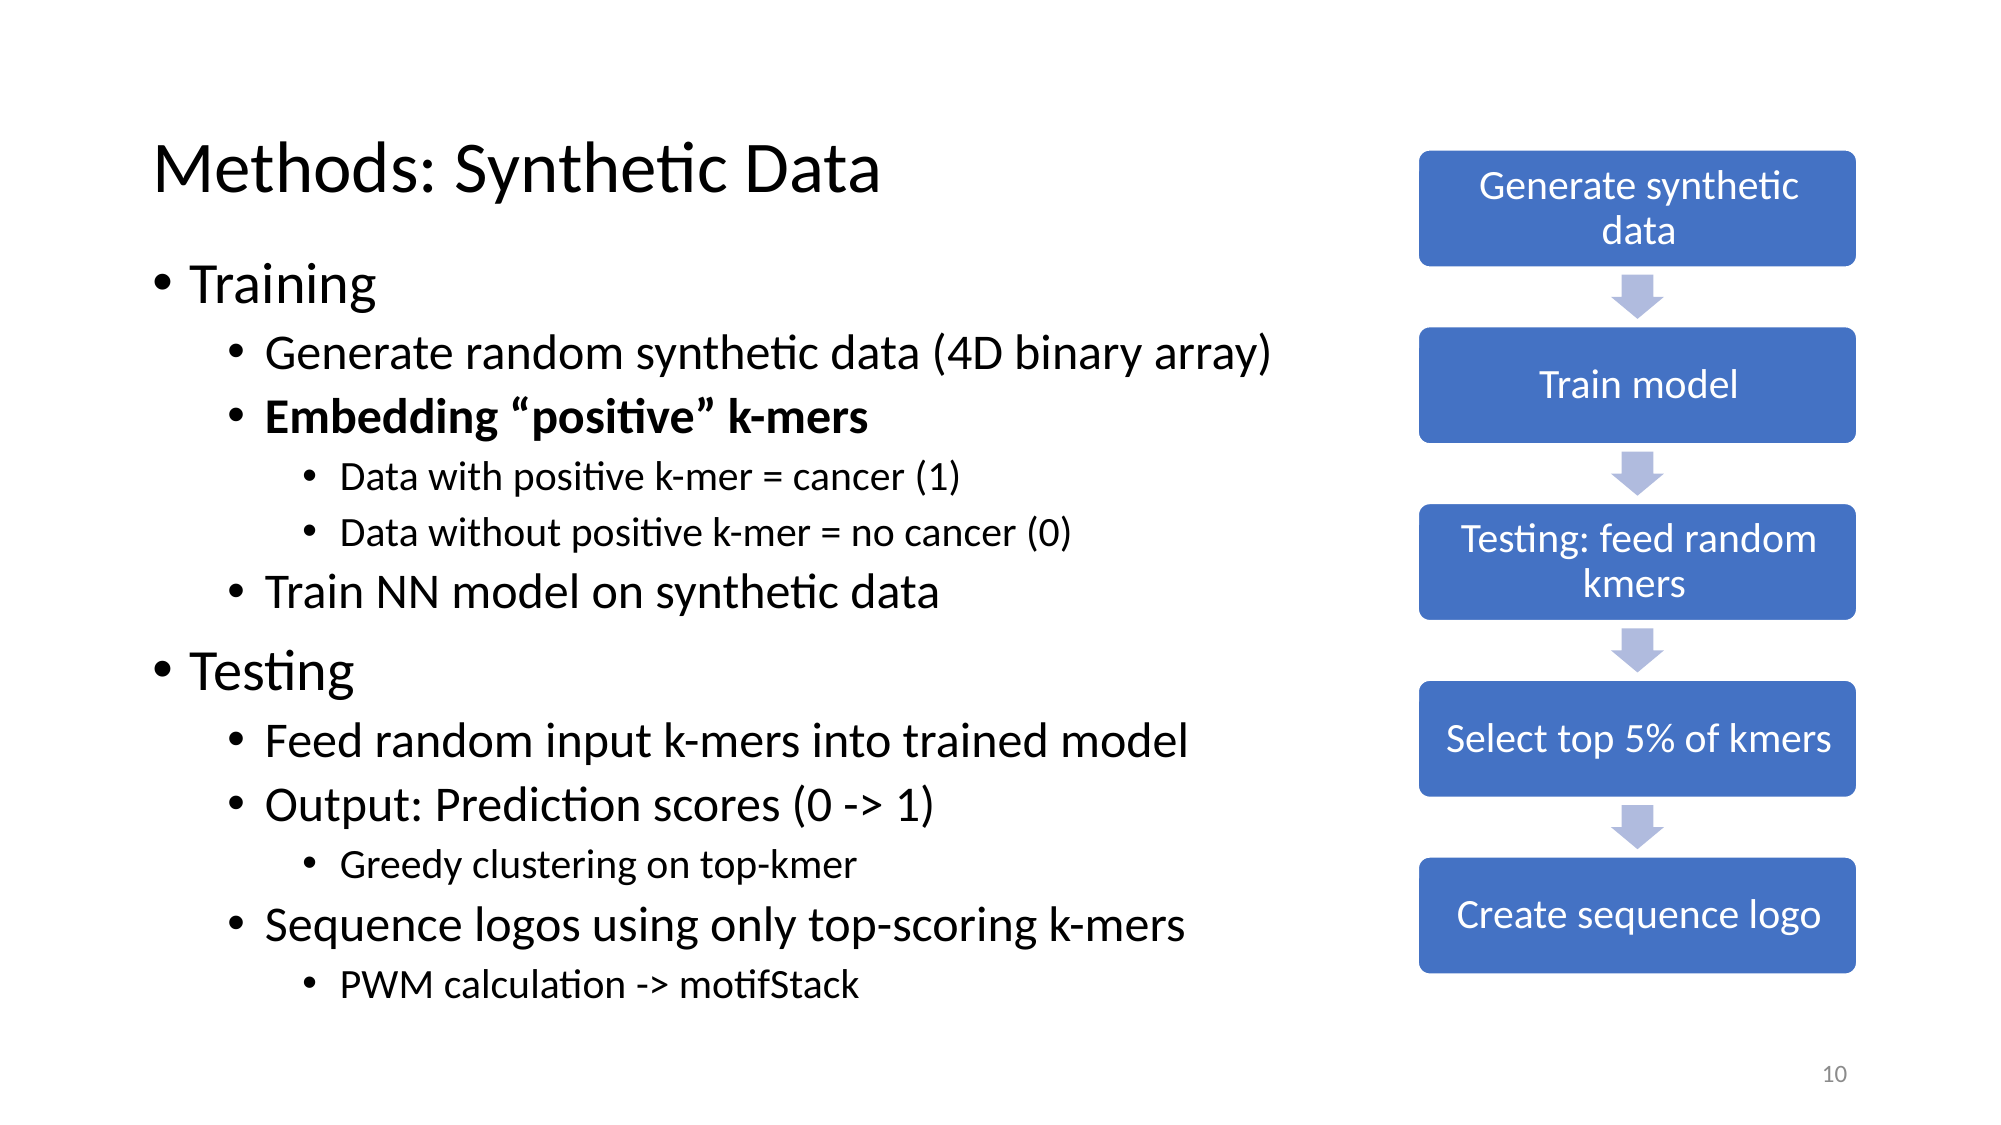

# Methods: Synthetic Data
Generate synthetic data

Train model

Testing: feed random kmers

Select top 5% of kmers

Create sequence logo
Training
Generate random synthetic data (4D binary array)
Embedding “positive” k-mers
Data with positive k-mer = cancer (1)
Data without positive k-mer = no cancer (0)
Train NN model on synthetic data
Testing
Feed random input k-mers into trained model
Output: Prediction scores (0 -> 1)
Greedy clustering on top-kmer
Sequence logos using only top-scoring k-mers
PWM calculation -> motifStack
10